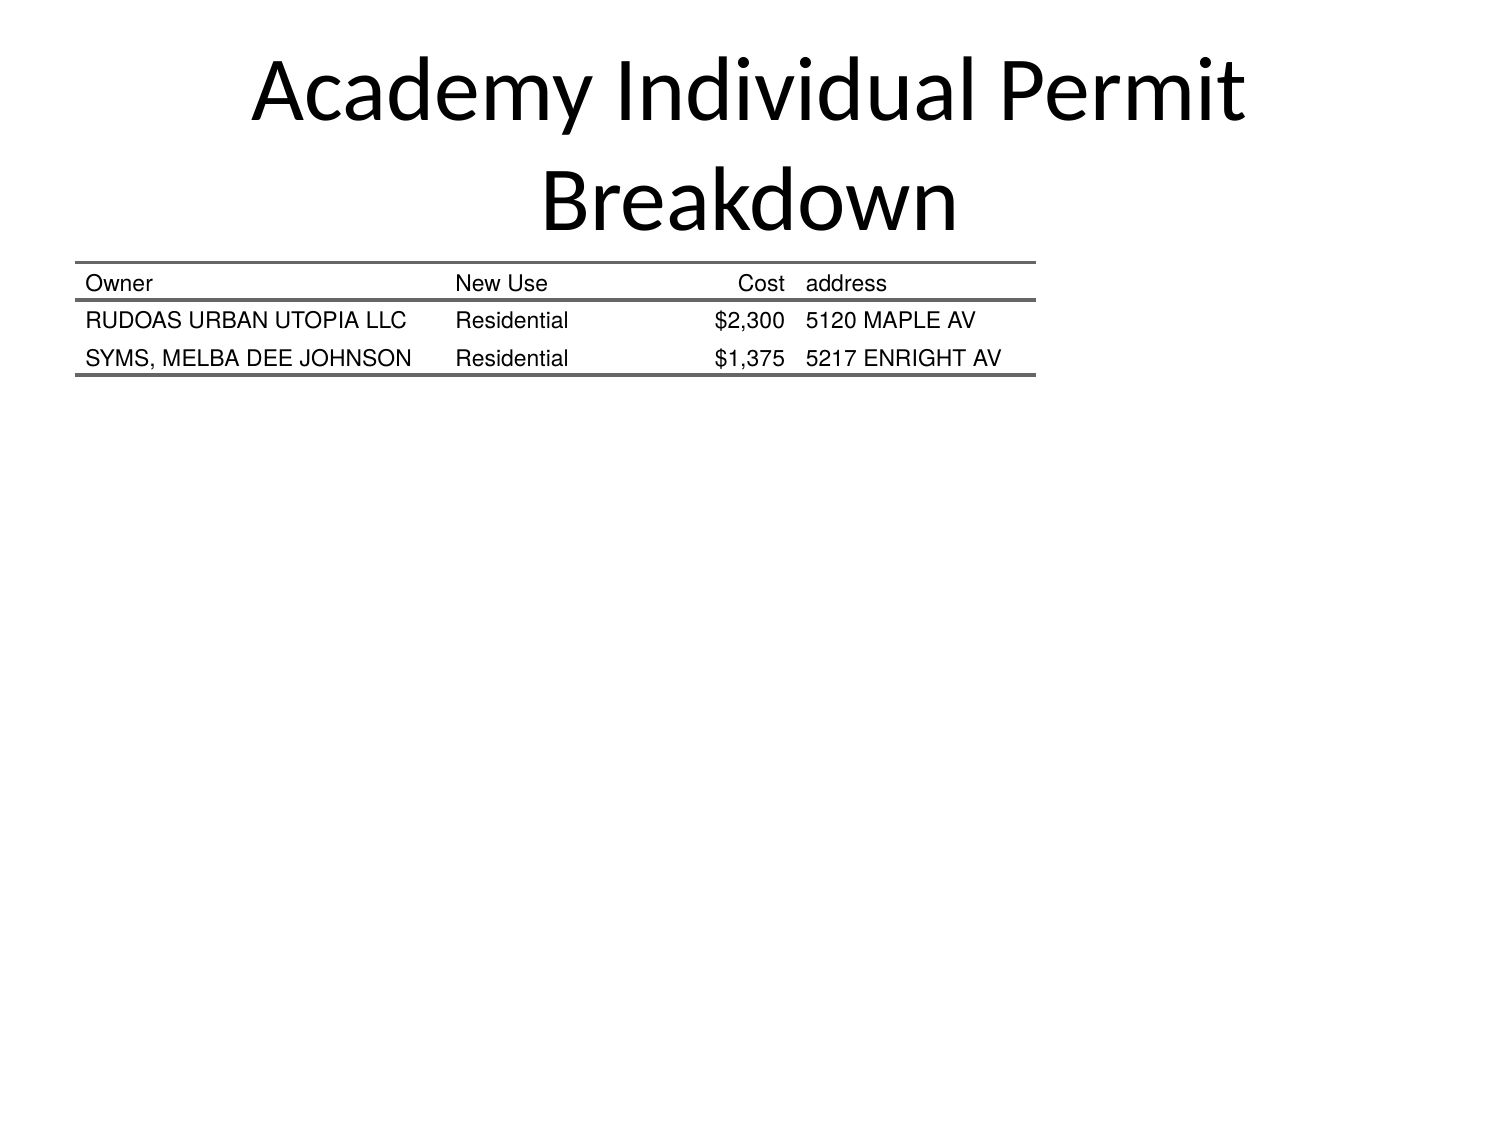

# Academy Individual Permit Breakdown
| Owner | New Use | Cost | address |
| --- | --- | --- | --- |
| RUDOAS URBAN UTOPIA LLC | Residential | $2,300 | 5120 MAPLE AV |
| SYMS, MELBA DEE JOHNSON | Residential | $1,375 | 5217 ENRIGHT AV |